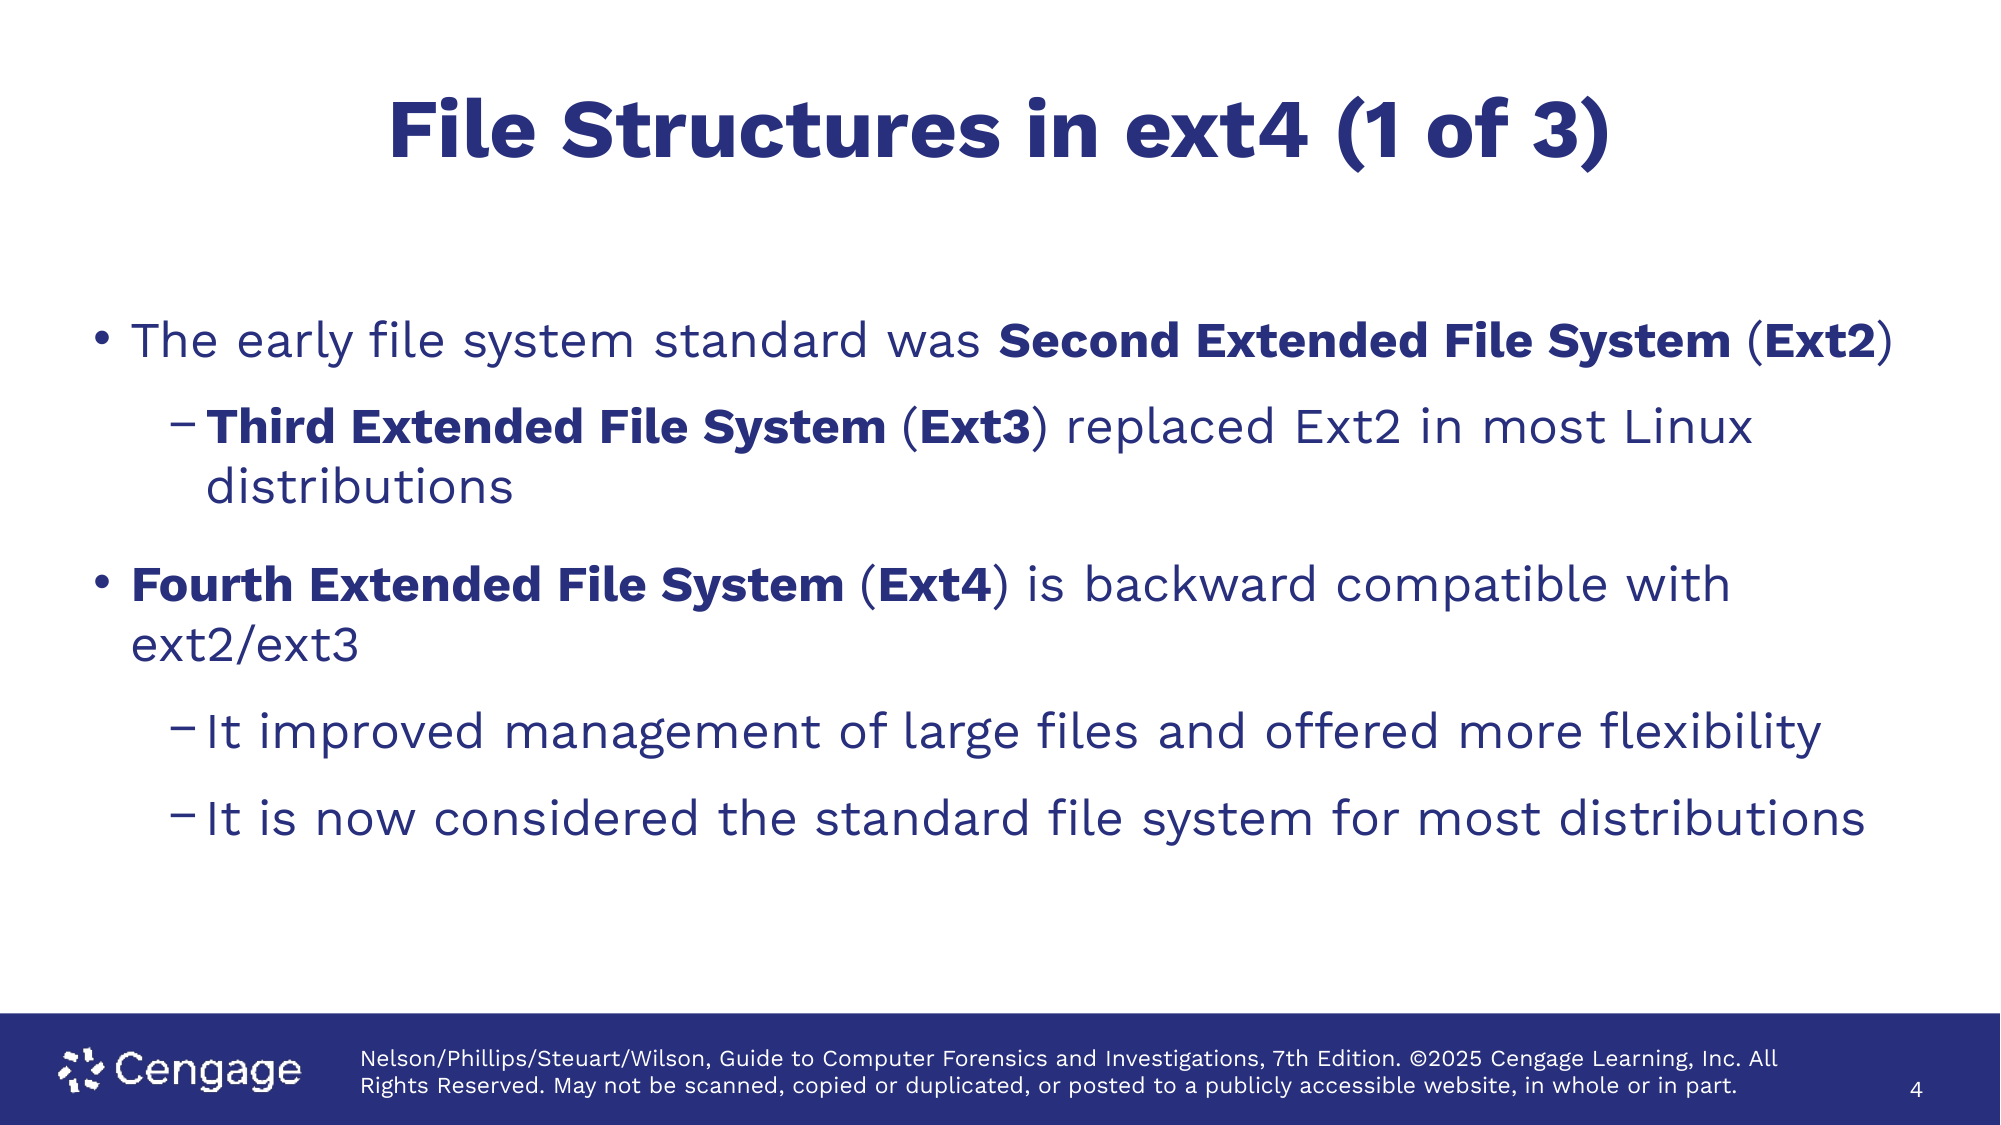

File Structures in ext4 (1 of 3)
# The early file system standard was Second Extended File System (Ext2)
Third Extended File System (Ext3) replaced Ext2 in most Linux distributions
Fourth Extended File System (Ext4) is backward compatible with ext2/ext3
It improved management of large files and offered more flexibility
It is now considered the standard file system for most distributions